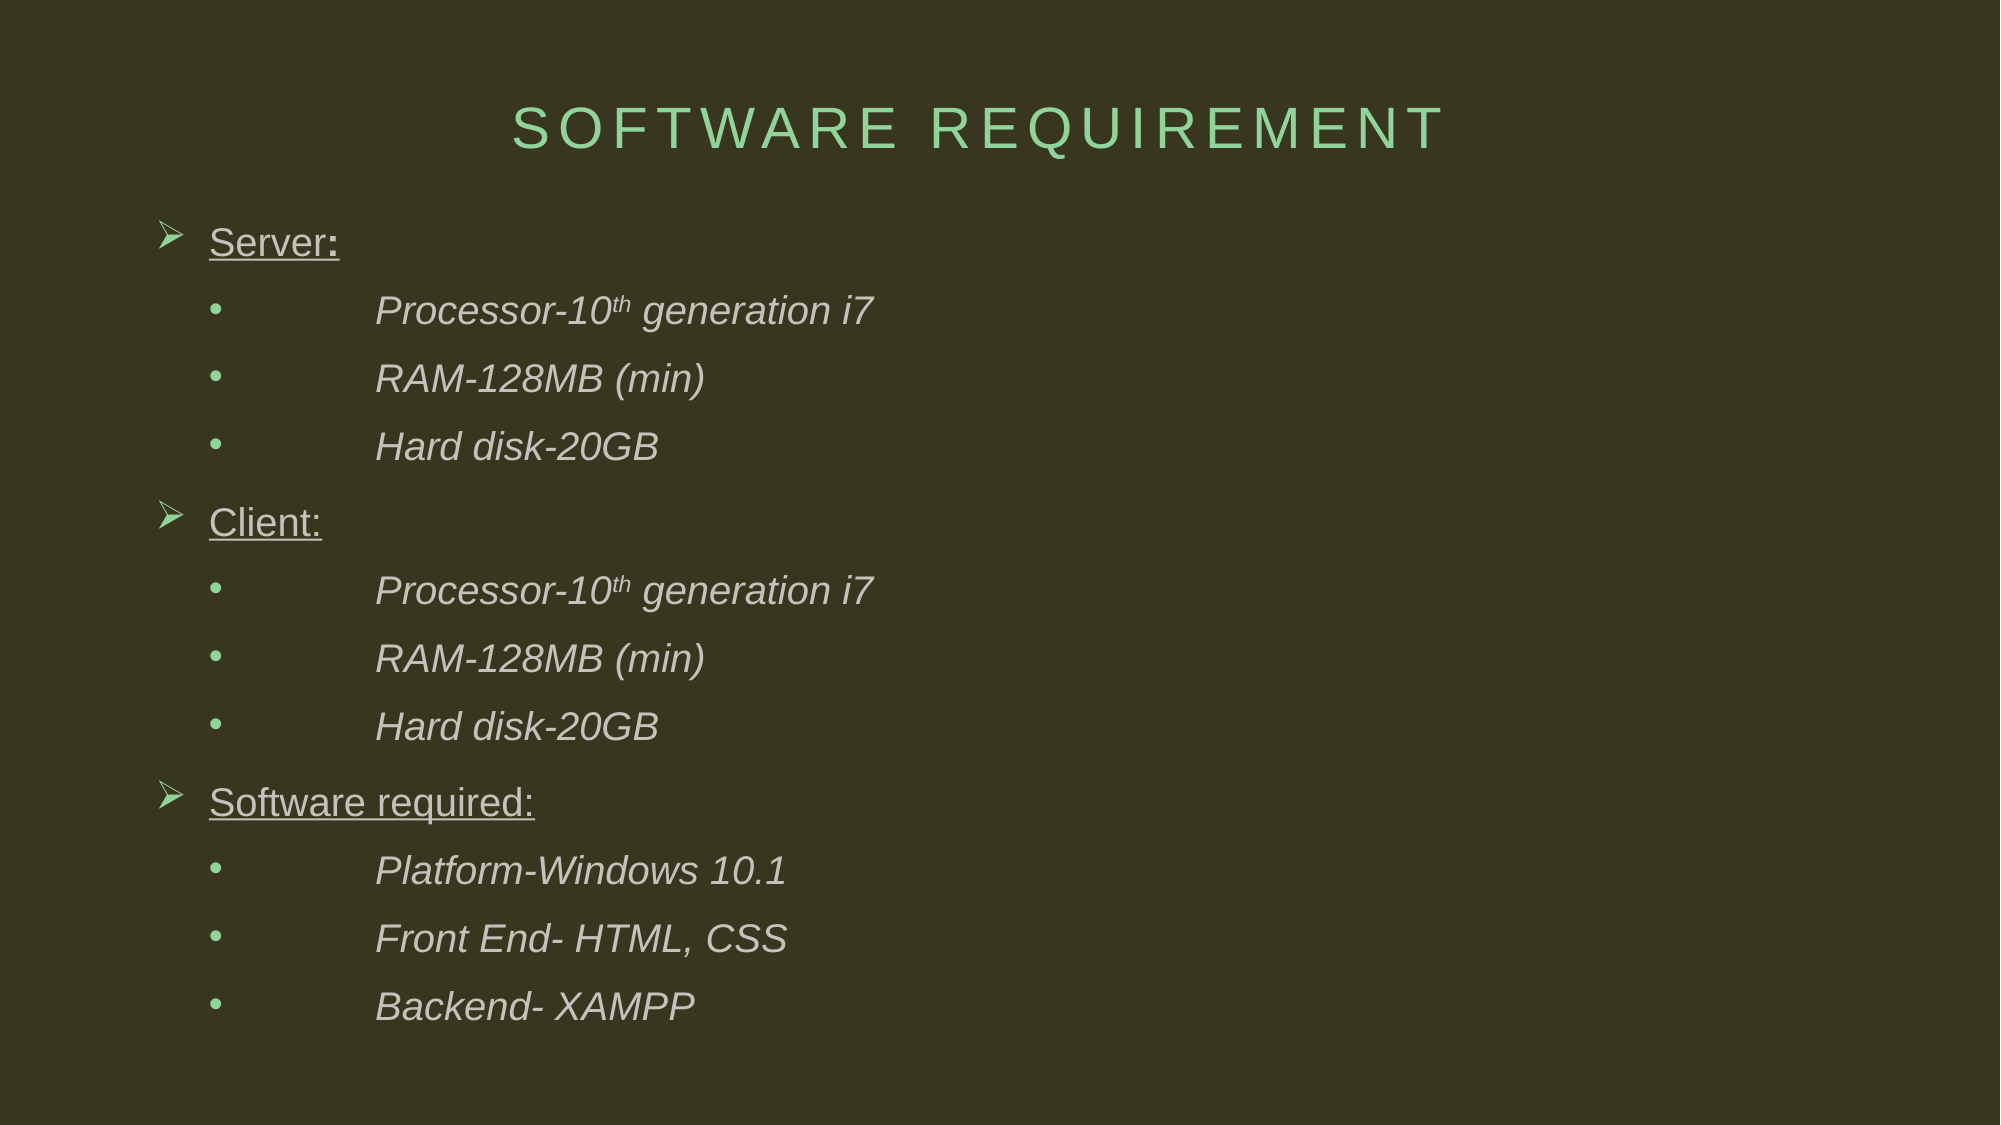

# SOFTWARE REQUIREMENT
Server:
	Processor-10th generation i7
	RAM-128MB (min)
	Hard disk-20GB
Client:
	Processor-10th generation i7
	RAM-128MB (min)
	Hard disk-20GB
Software required:
	Platform-Windows 10.1
	Front End- HTML, CSS
	Backend- XAMPP